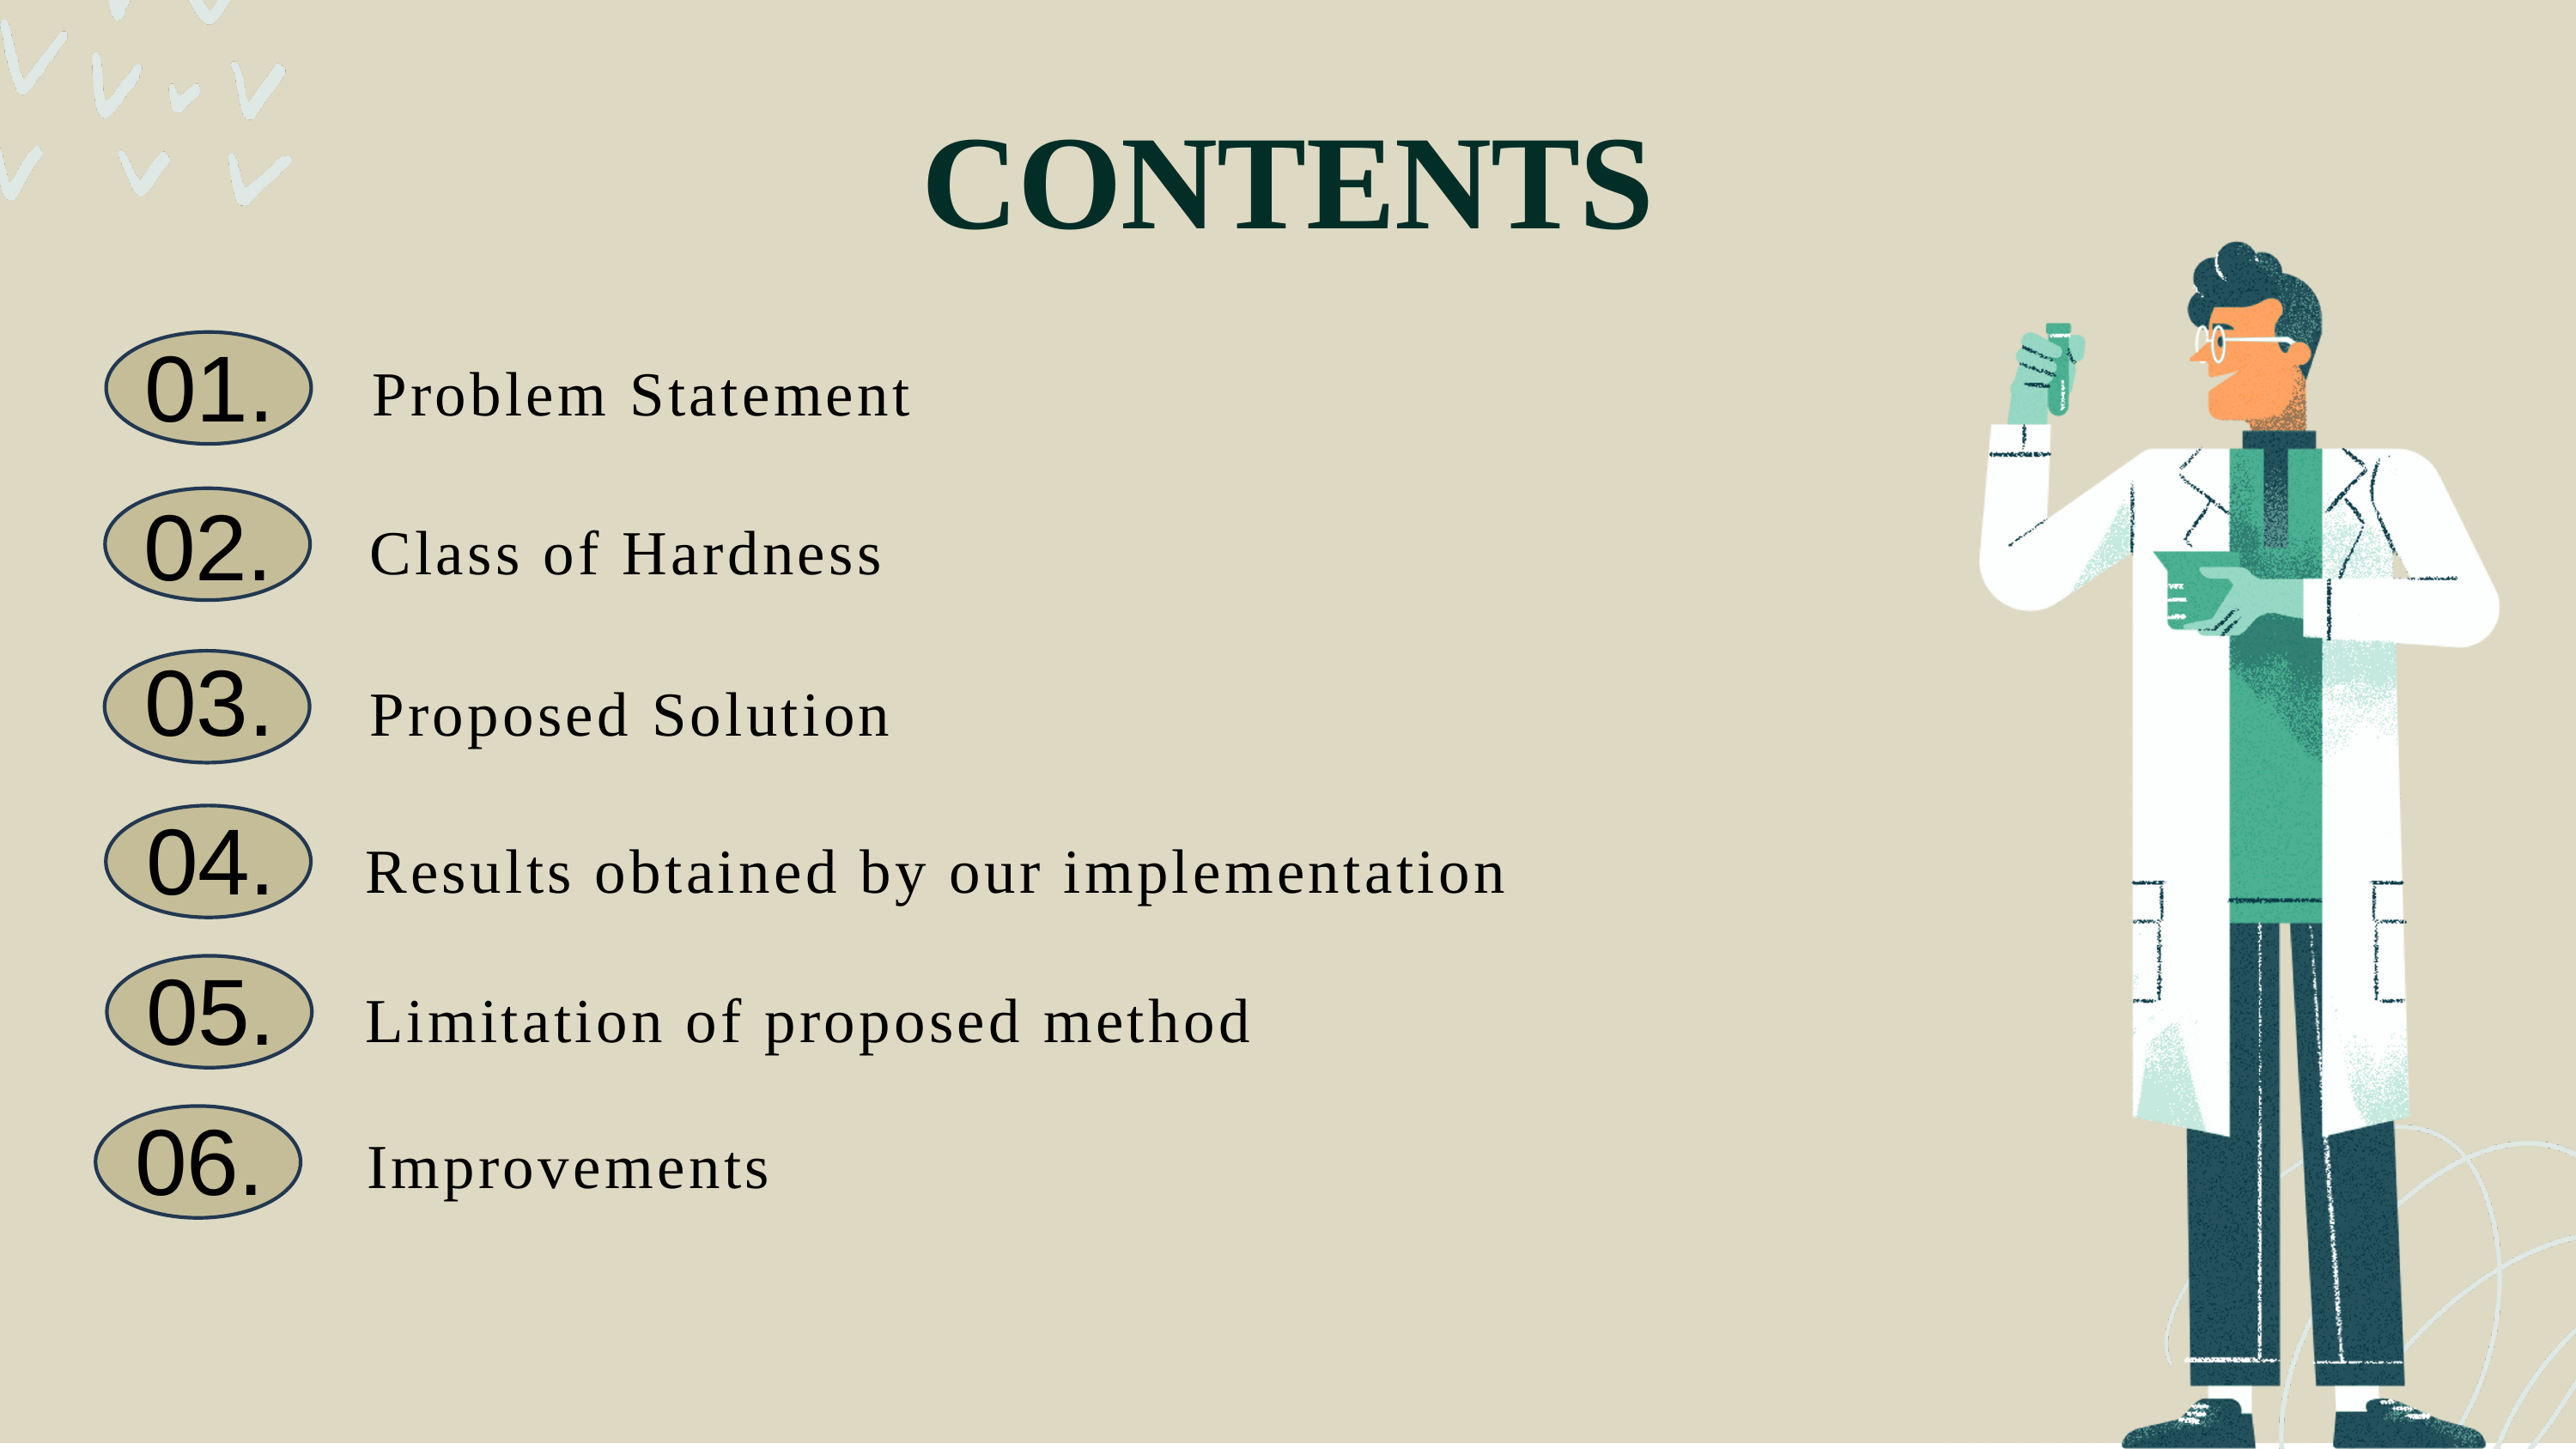

CONTENTS

Problem Statement
01.

Class of Hardness
02.

03.
Proposed Solution

04.
Results obtained by our implementation

05.
Limitation of proposed method

Improvements
06.